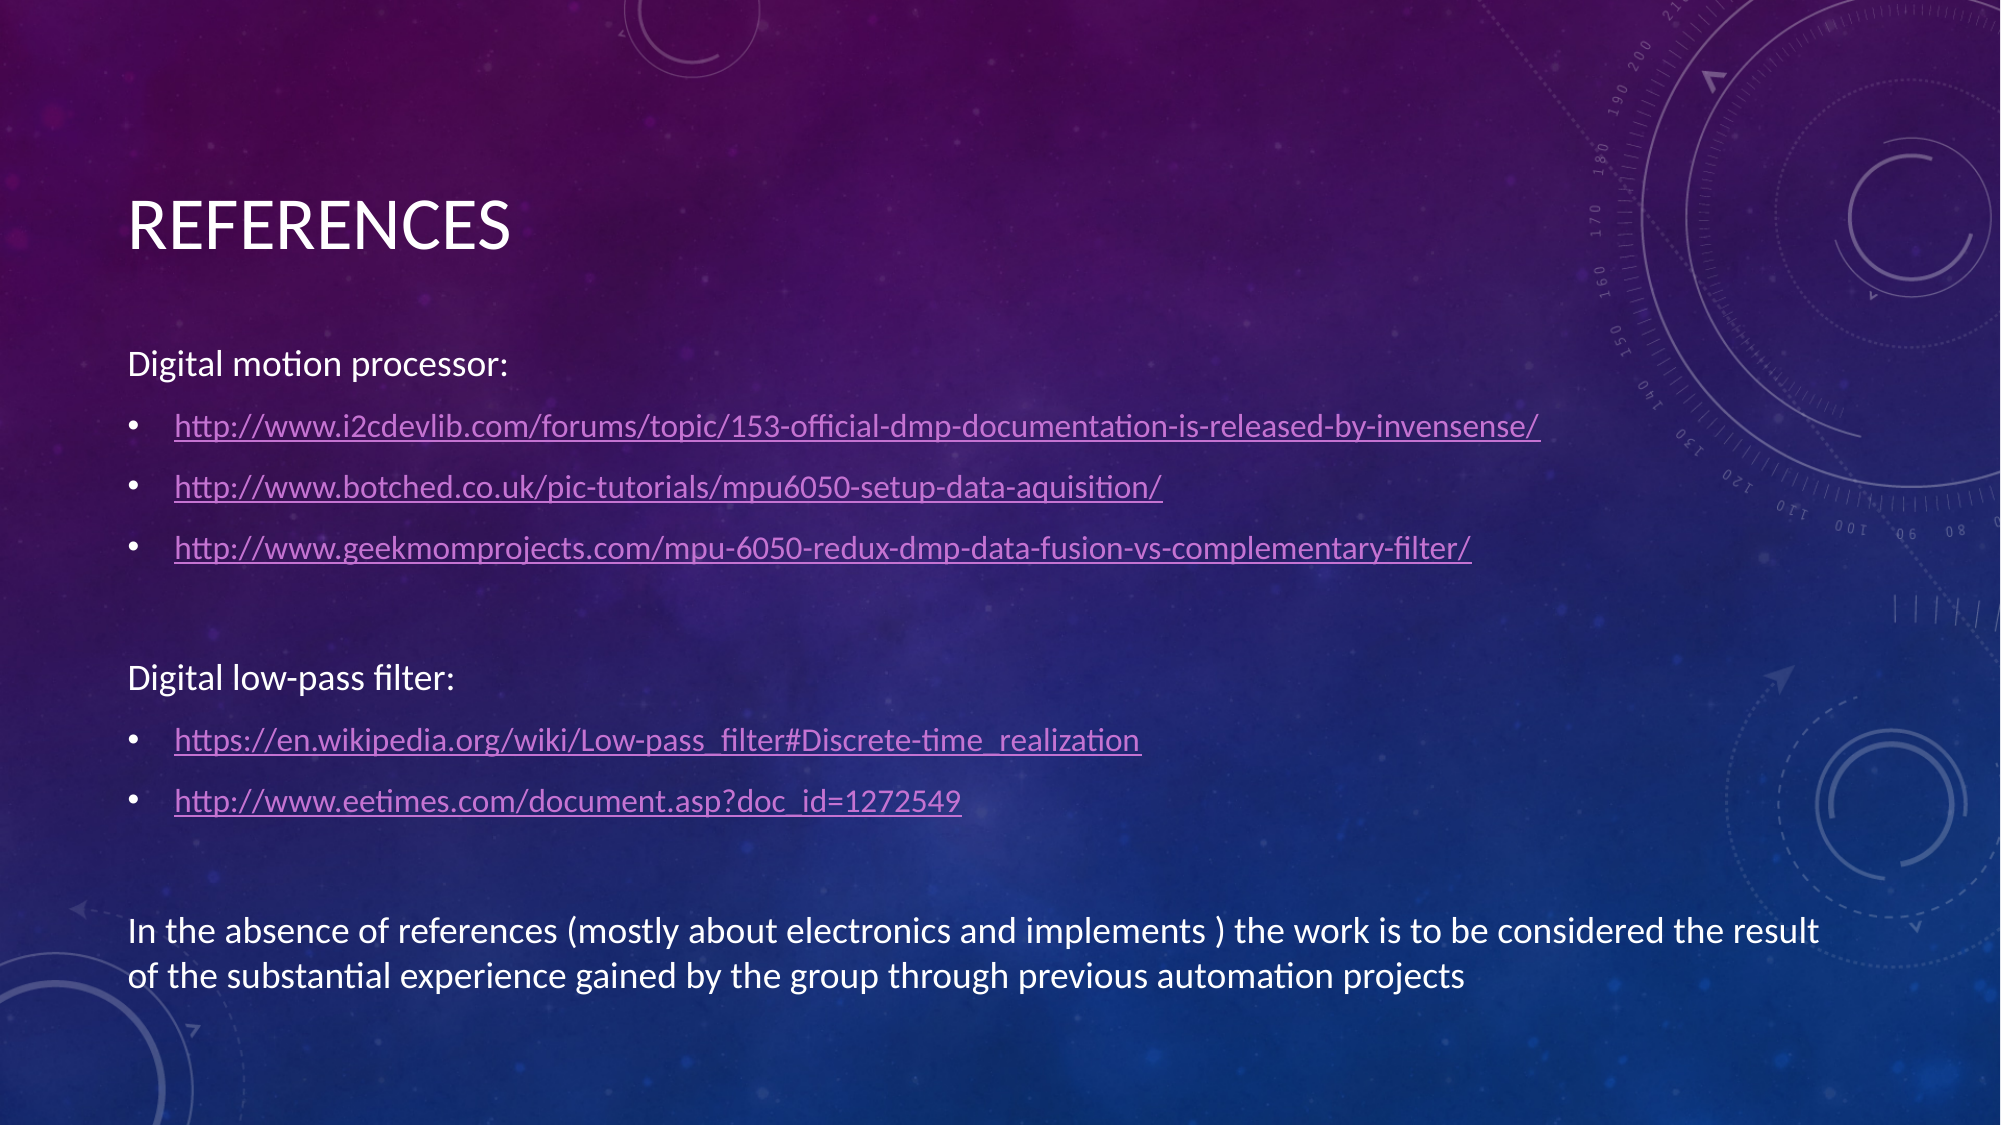

# References
Digital motion processor:
http://www.i2cdevlib.com/forums/topic/153-official-dmp-documentation-is-released-by-invensense/
http://www.botched.co.uk/pic-tutorials/mpu6050-setup-data-aquisition/
http://www.geekmomprojects.com/mpu-6050-redux-dmp-data-fusion-vs-complementary-filter/

Digital low-pass filter:
https://en.wikipedia.org/wiki/Low-pass_filter#Discrete-time_realization
http://www.eetimes.com/document.asp?doc_id=1272549

In the absence of references (mostly about electronics and implements ) the work is to be considered the result of the substantial experience gained by the group through previous automation projects